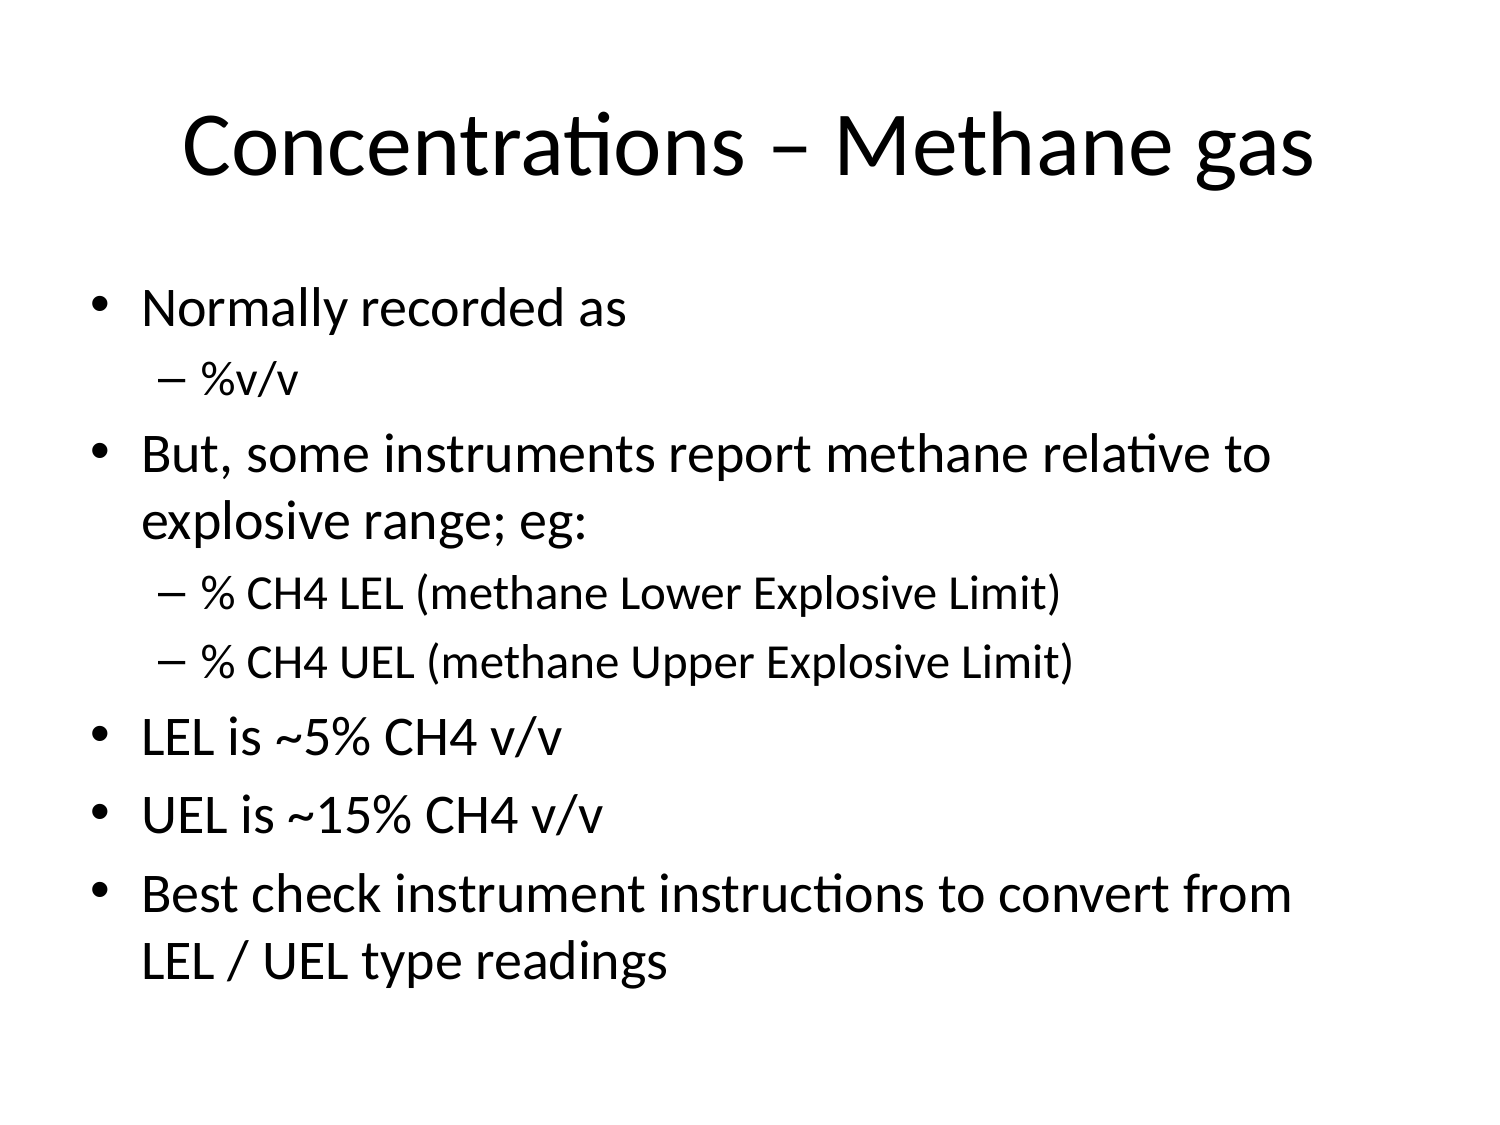

# Concentrations – Methane gas
Normally recorded as
%v/v
But, some instruments report methane relative to explosive range; eg:
% CH4 LEL (methane Lower Explosive Limit)
% CH4 UEL (methane Upper Explosive Limit)
LEL is ~5% CH4 v/v
UEL is ~15% CH4 v/v
Best check instrument instructions to convert from LEL / UEL type readings